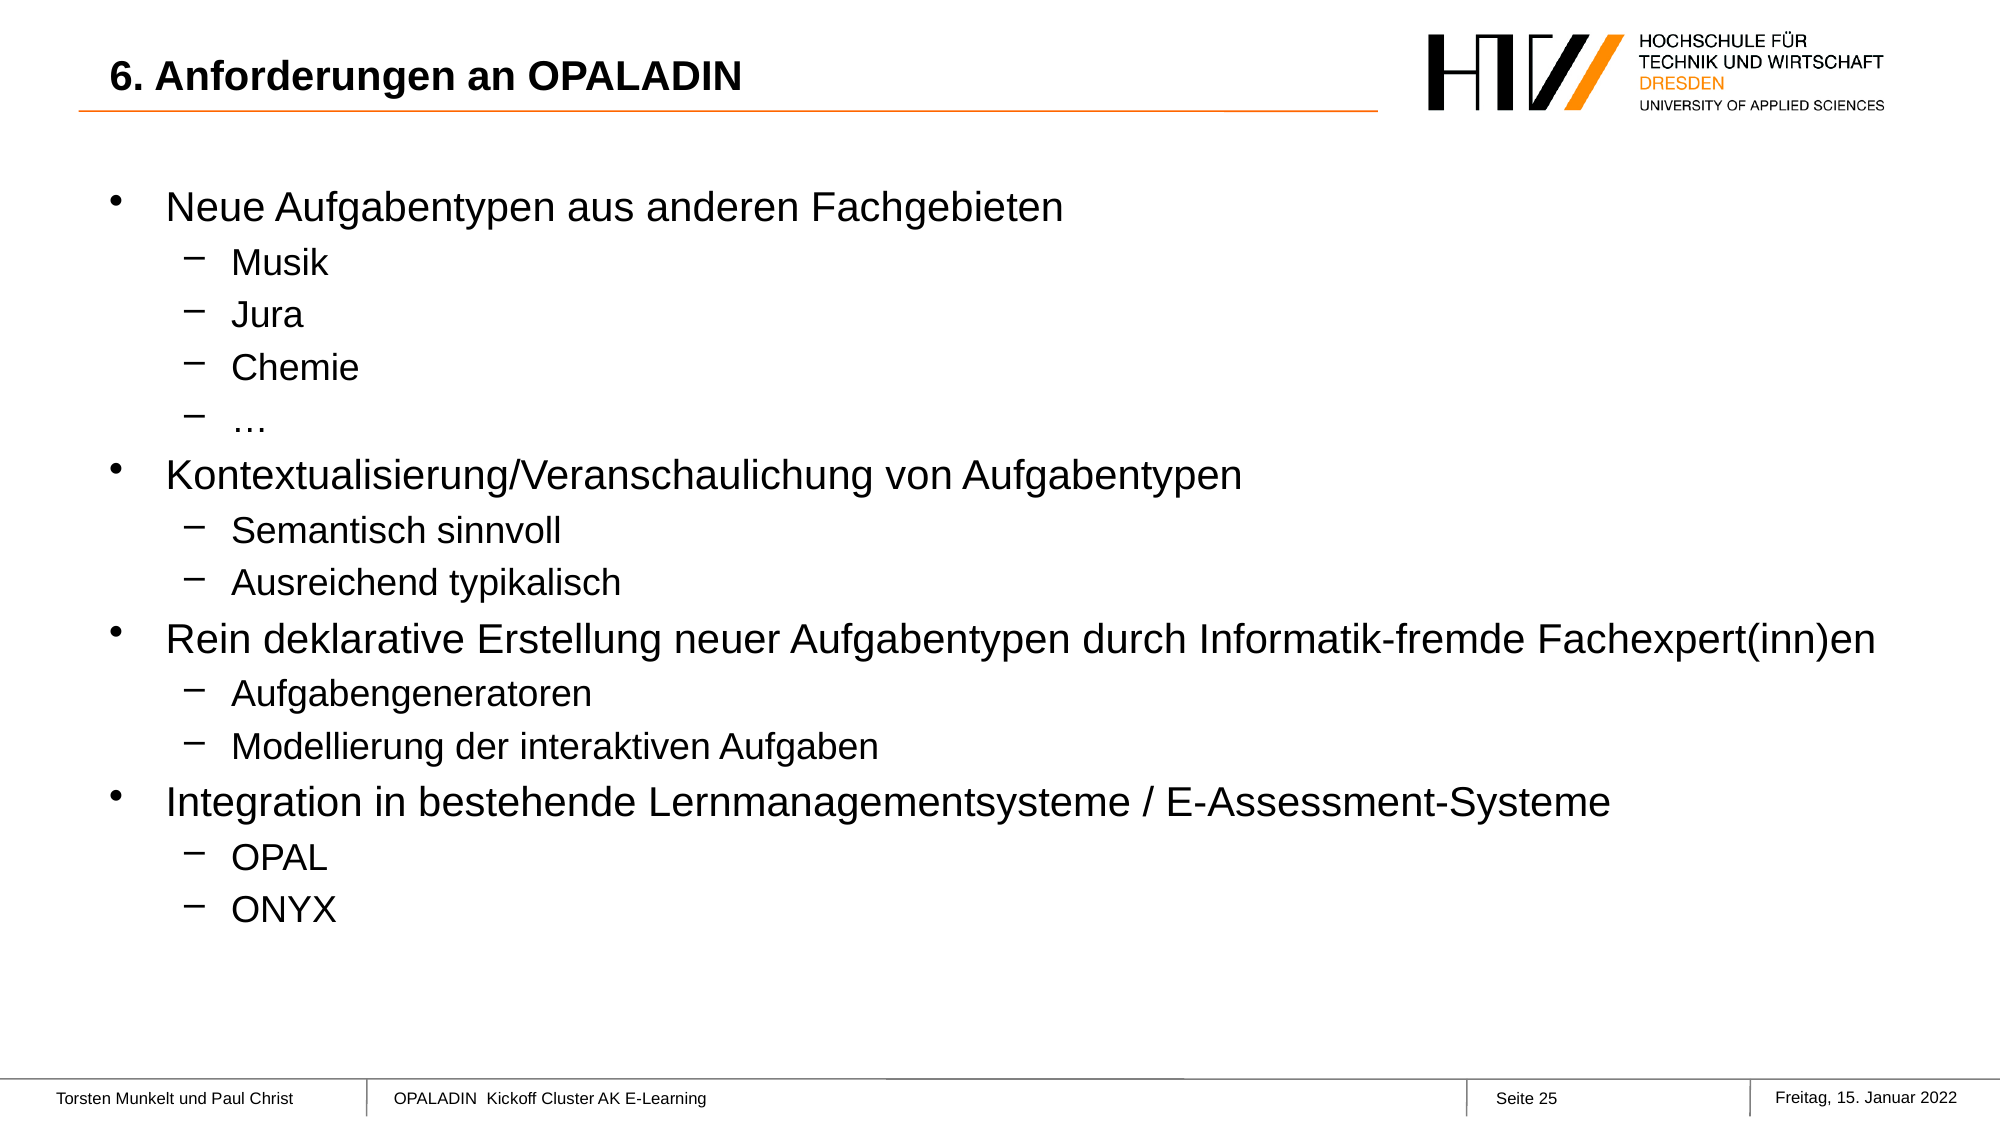

# 6. Anforderungen an OPALADIN
Neue Aufgabentypen aus anderen Fachgebieten
Musik
Jura
Chemie
…
Kontextualisierung/Veranschaulichung von Aufgabentypen
Semantisch sinnvoll
Ausreichend typikalisch
Rein deklarative Erstellung neuer Aufgabentypen durch Informatik-fremde Fachexpert(inn)en
Aufgabengeneratoren
Modellierung der interaktiven Aufgaben
Integration in bestehende Lernmanagementsysteme / E-Assessment-Systeme
OPAL
ONYX